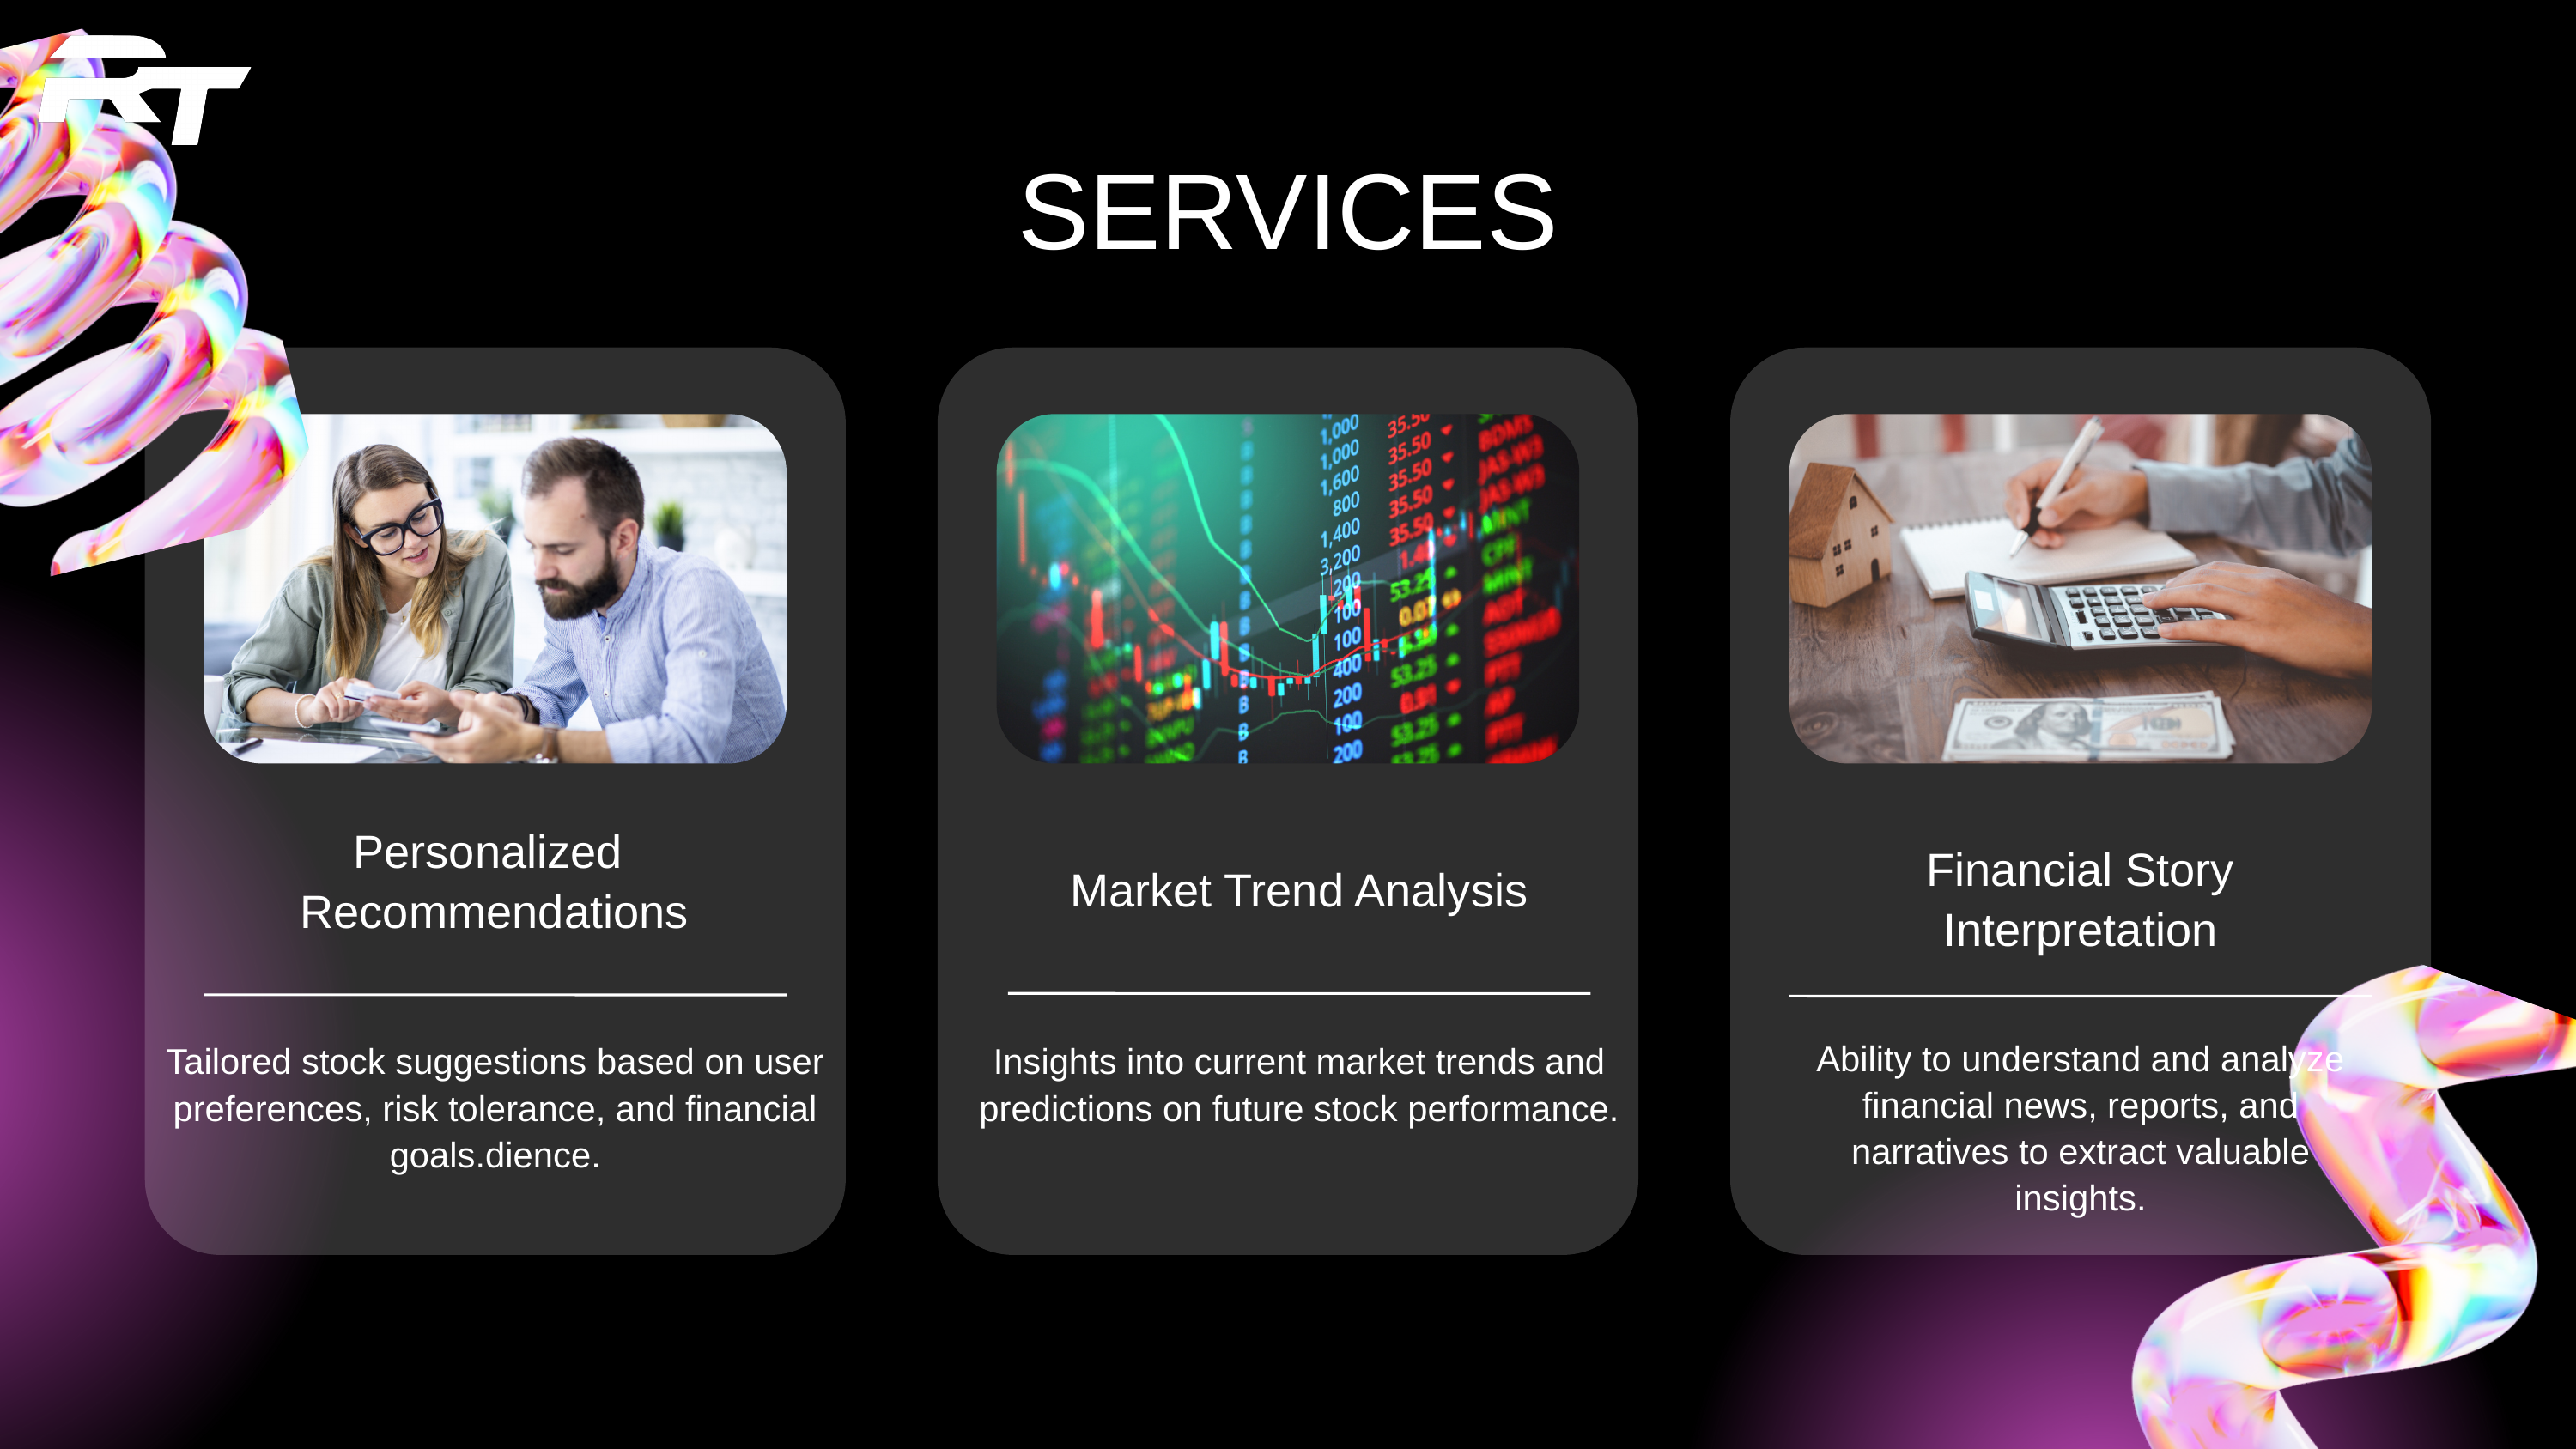

SERVICES

Personalized  Recommendations
Financial Story Interpretation
Market Trend Analysis

Ability to understand and analyze financial news, reports, and narratives to extract valuable insights.
Tailored stock suggestions based on user preferences, risk tolerance, and financial goals.dience.
Insights into current market trends and predictions on future stock performance.